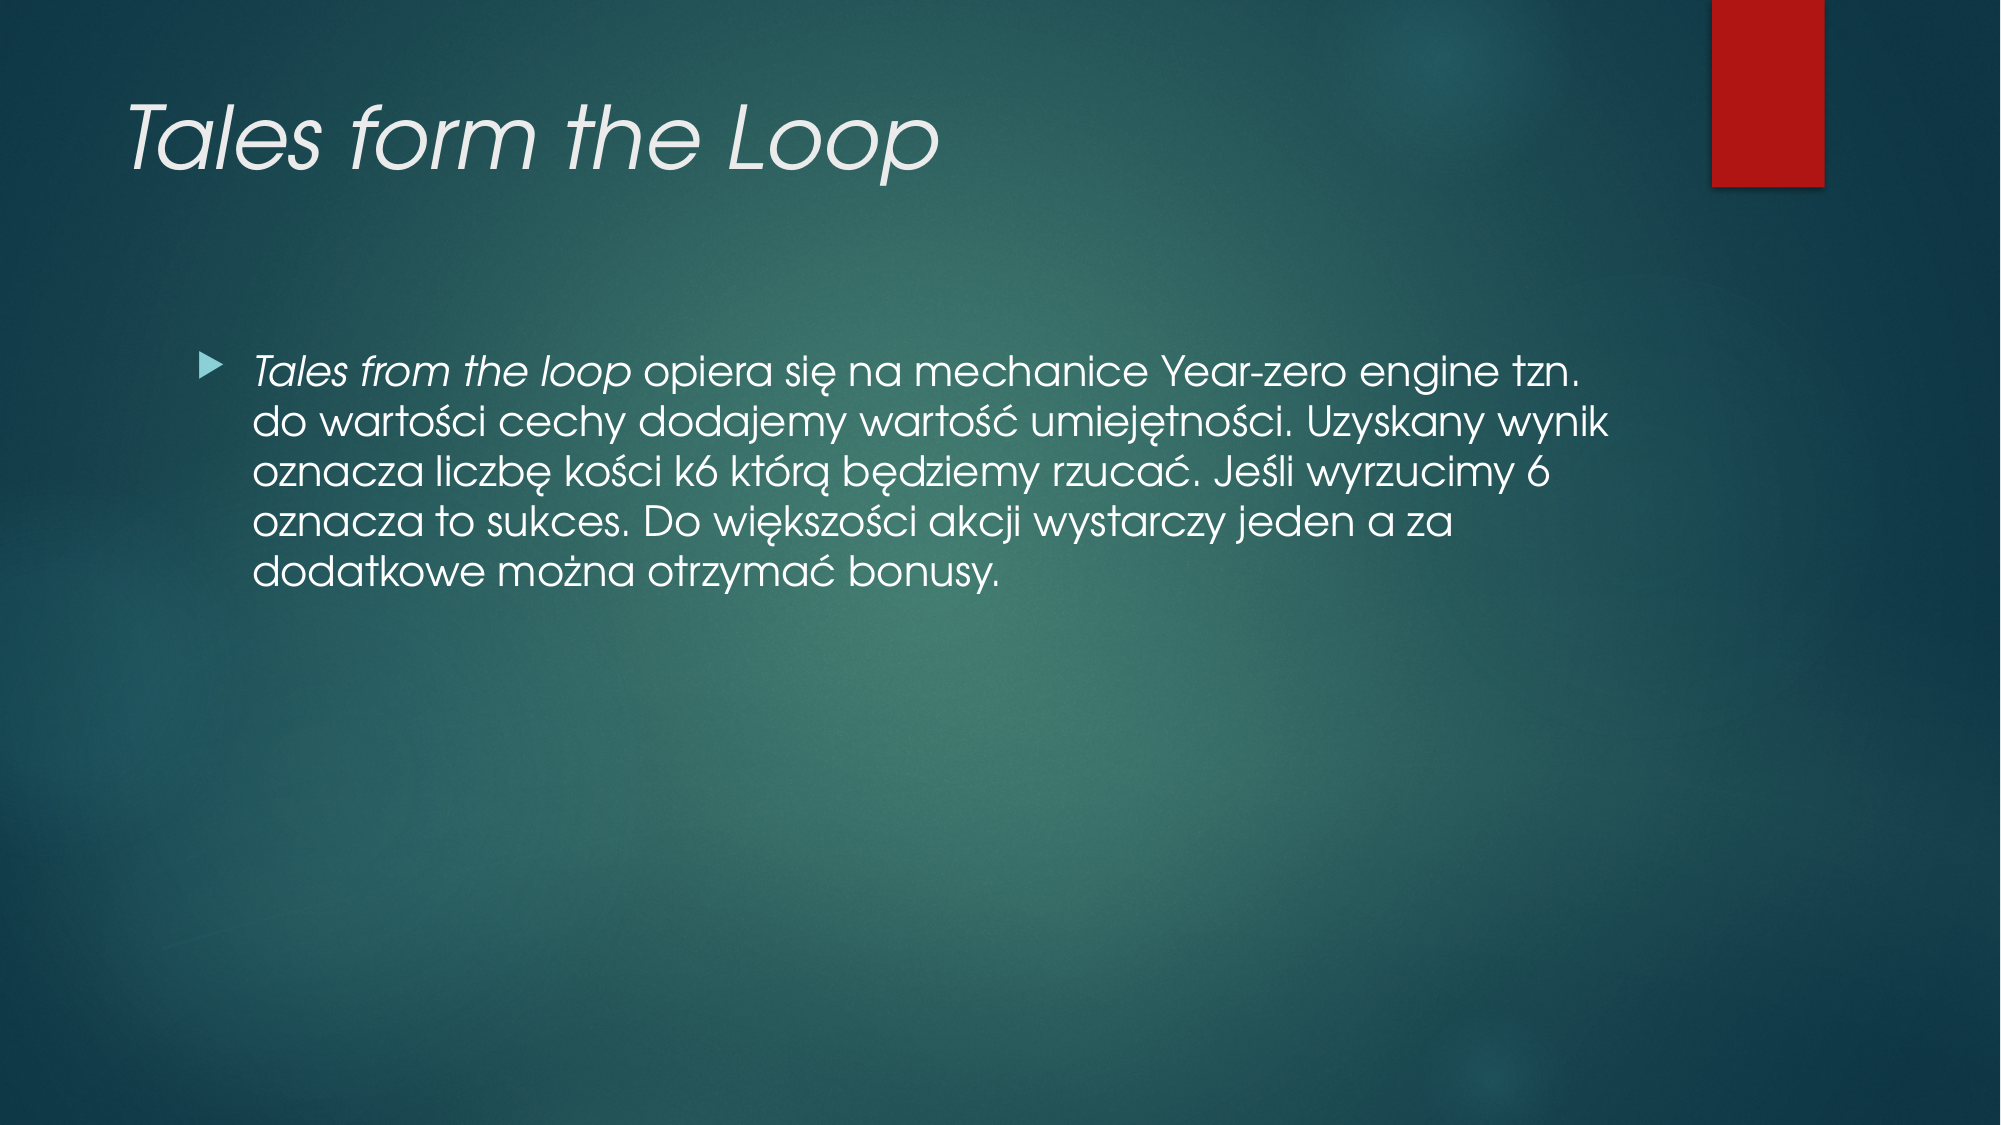

# Tales form the Loop
Tales from the loop opiera się na mechanice Year-zero engine tzn. do wartości cechy dodajemy wartość umiejętności. Uzyskany wynik oznacza liczbę kości k6 którą będziemy rzucać. Jeśli wyrzucimy 6 oznacza to sukces. Do większości akcji wystarczy jeden a za dodatkowe można otrzymać bonusy.